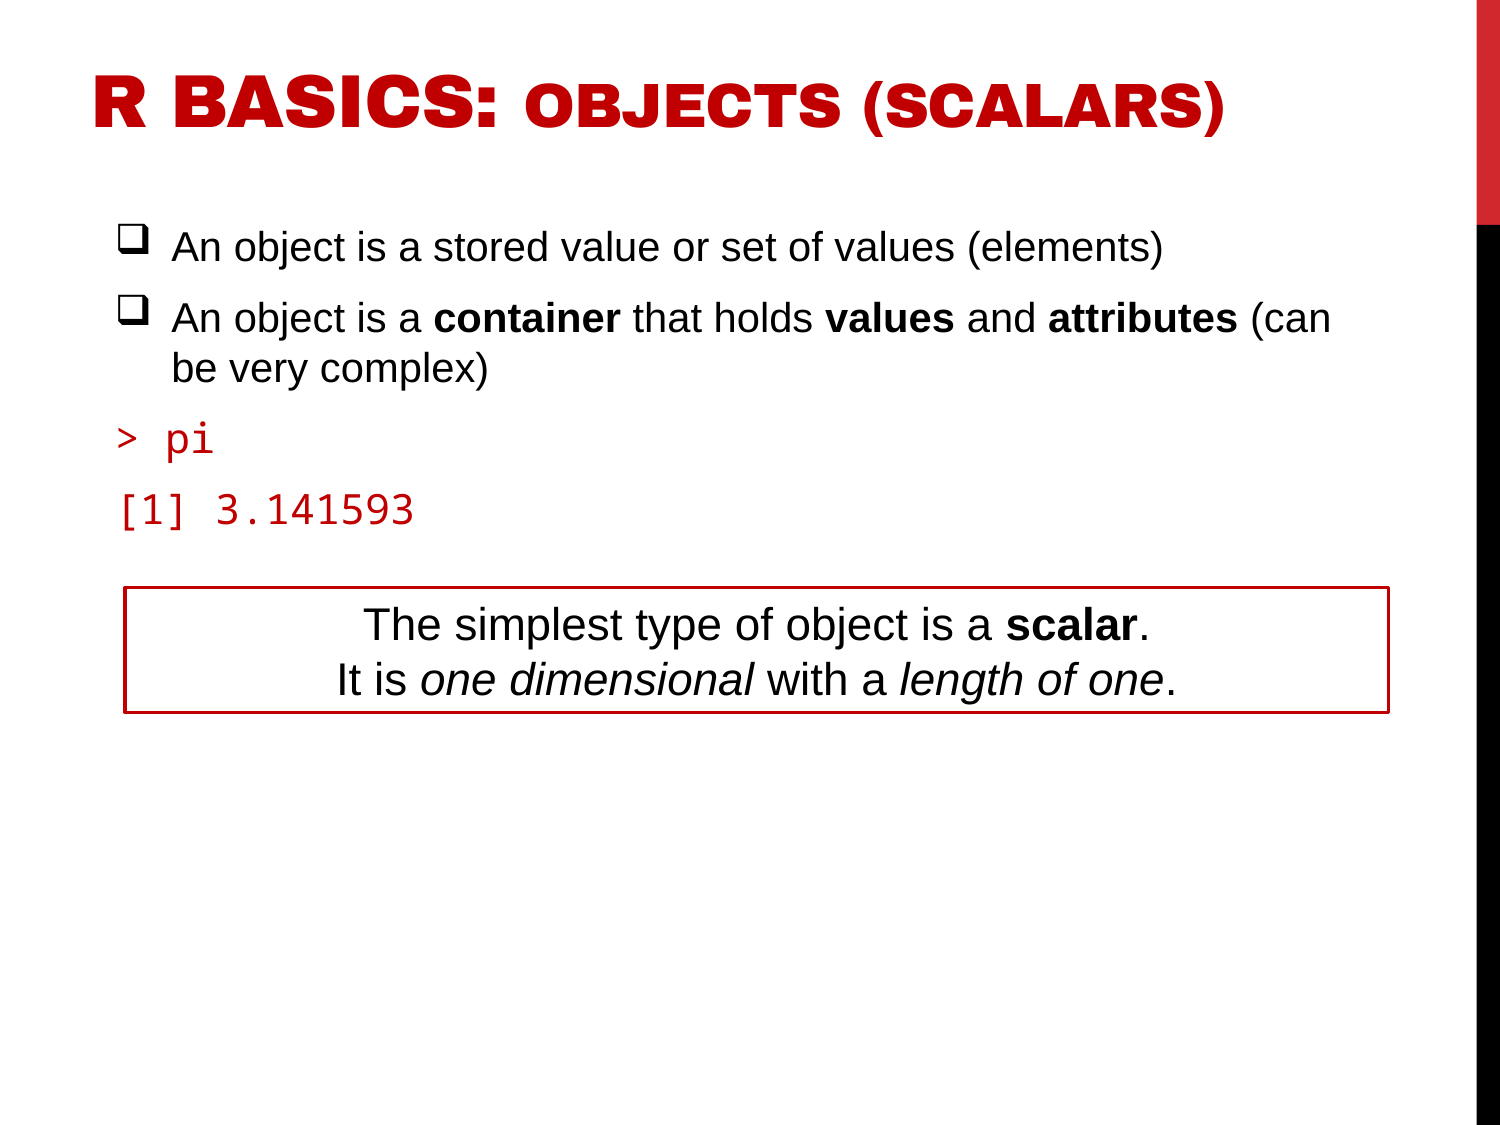

# R basics: objects (scalars)
An object is a stored value or set of values (elements)
An object is a container that holds values and attributes (can be very complex)
> pi
[1] 3.141593

The simplest type of object is a scalar.
It is one dimensional with a length of one.